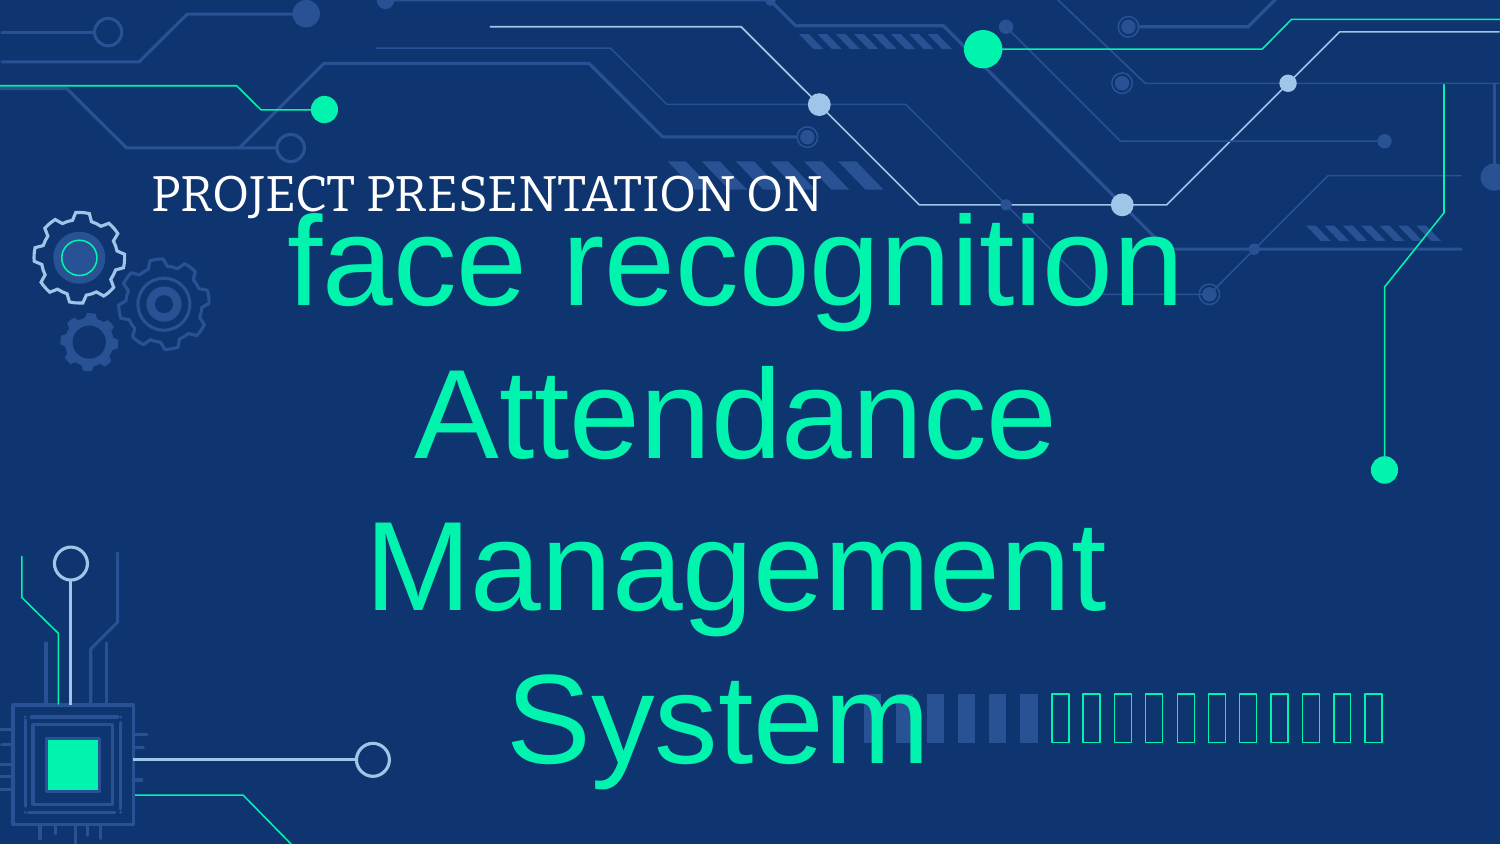

PROJECT PRESENTATION ON
# face recognition Attendance Management System